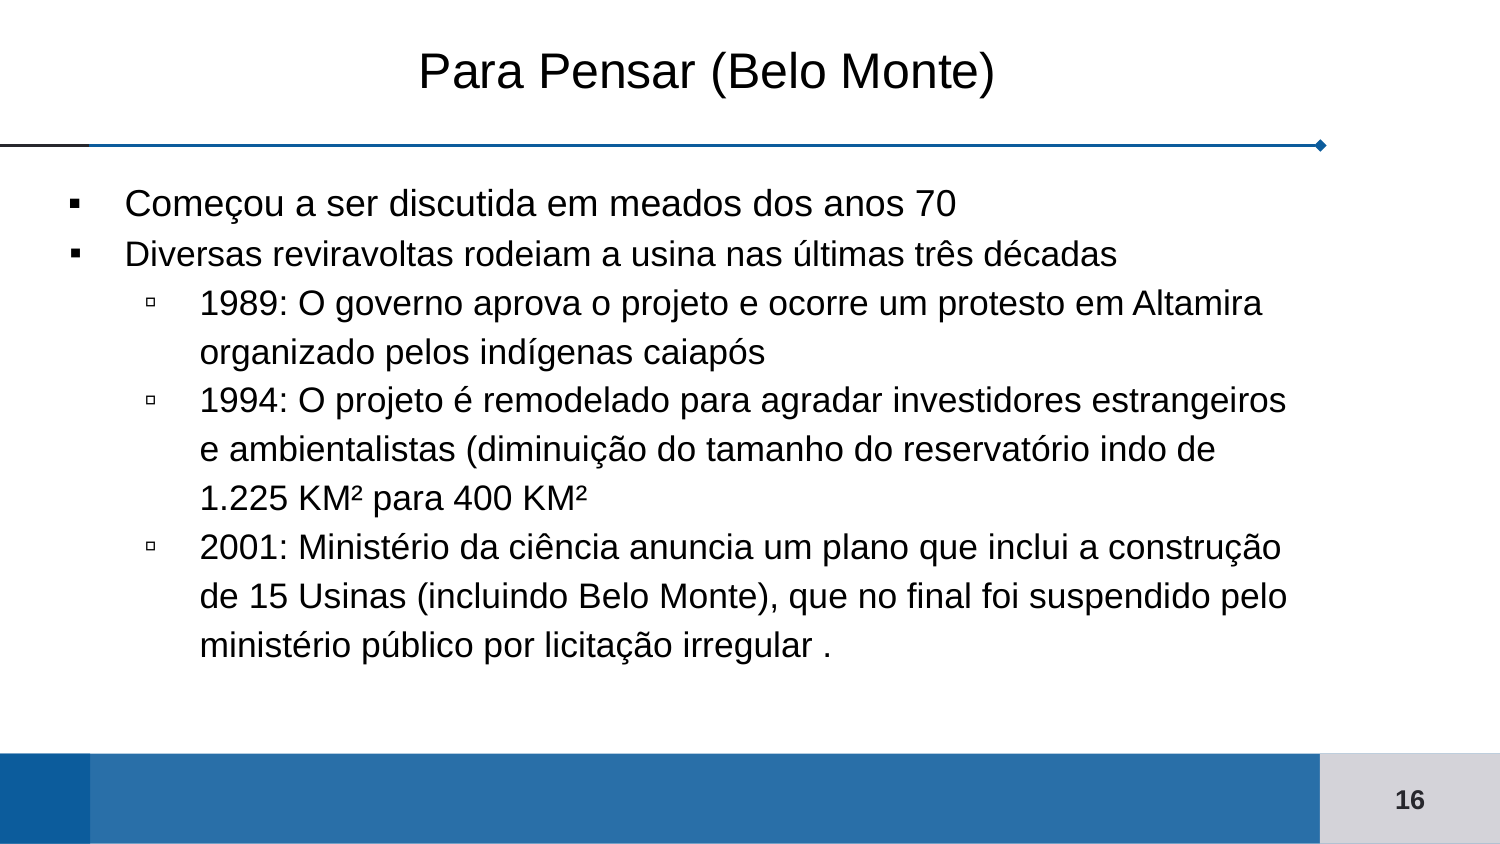

Para Pensar (Belo Monte)
Começou a ser discutida em meados dos anos 70
Diversas reviravoltas rodeiam a usina nas últimas três décadas
1989: O governo aprova o projeto e ocorre um protesto em Altamira organizado pelos indígenas caiapós
1994: O projeto é remodelado para agradar investidores estrangeiros e ambientalistas (diminuição do tamanho do reservatório indo de 1.225 KM² para 400 KM²
2001: Ministério da ciência anuncia um plano que inclui a construção de 15 Usinas (incluindo Belo Monte), que no final foi suspendido pelo ministério público por licitação irregular .

16